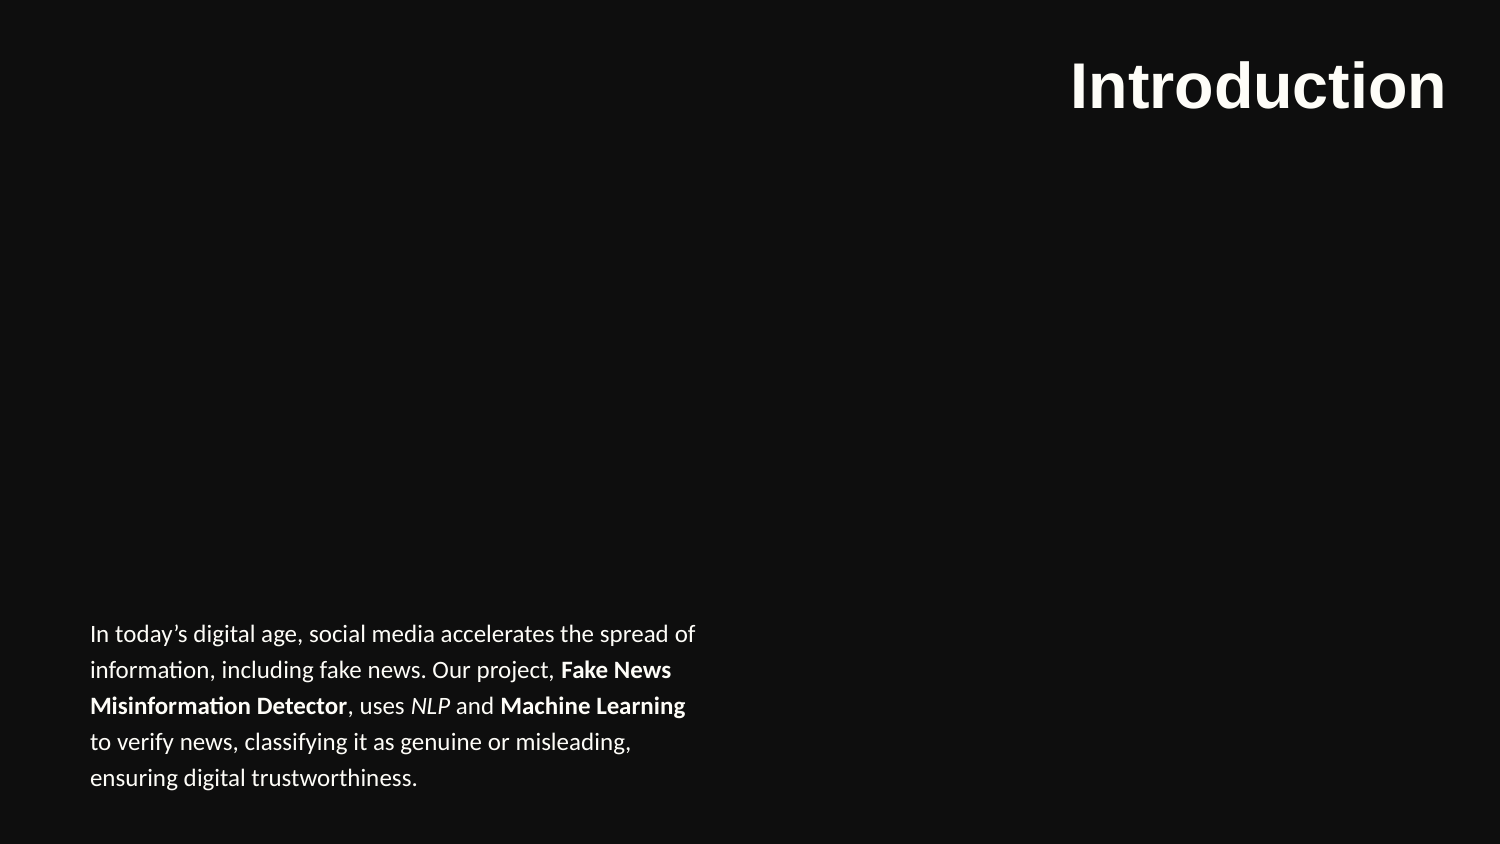

# Introduction
In today’s digital age, social media accelerates the spread of information, including fake news. Our project, Fake News Misinformation Detector, uses NLP and Machine Learning to verify news, classifying it as genuine or misleading, ensuring digital trustworthiness.